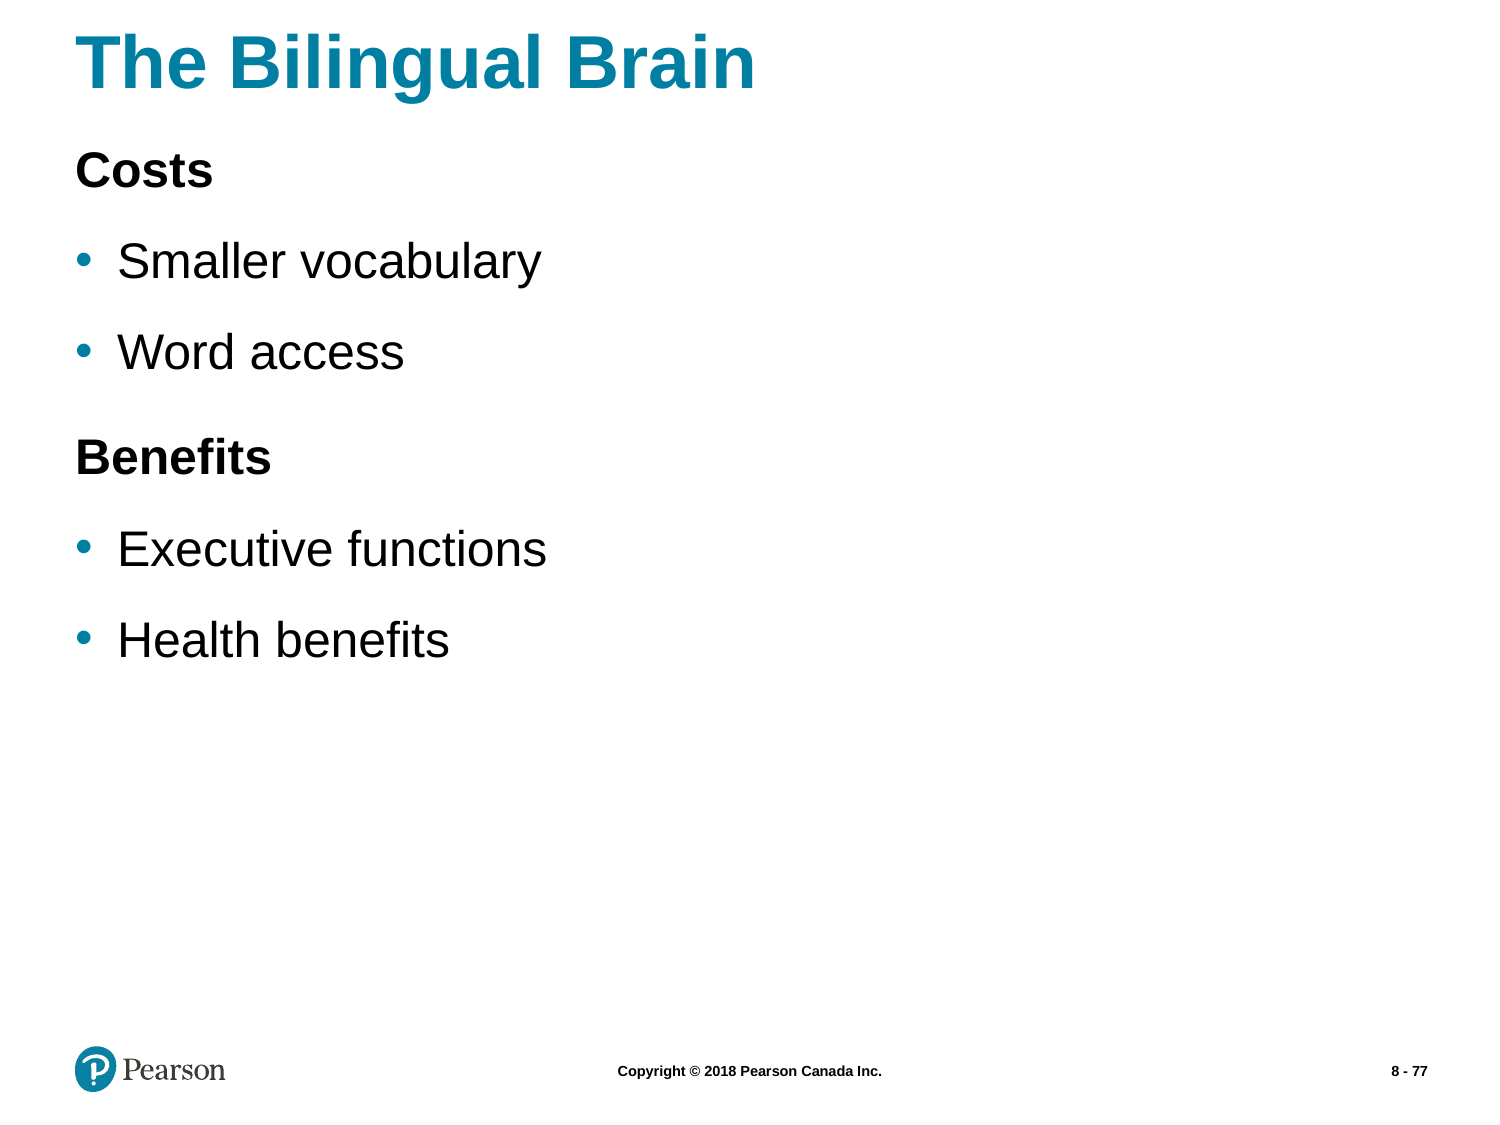

# The Bilingual Brain
Costs
Smaller vocabulary
Word access
Benefits
Executive functions
Health benefits